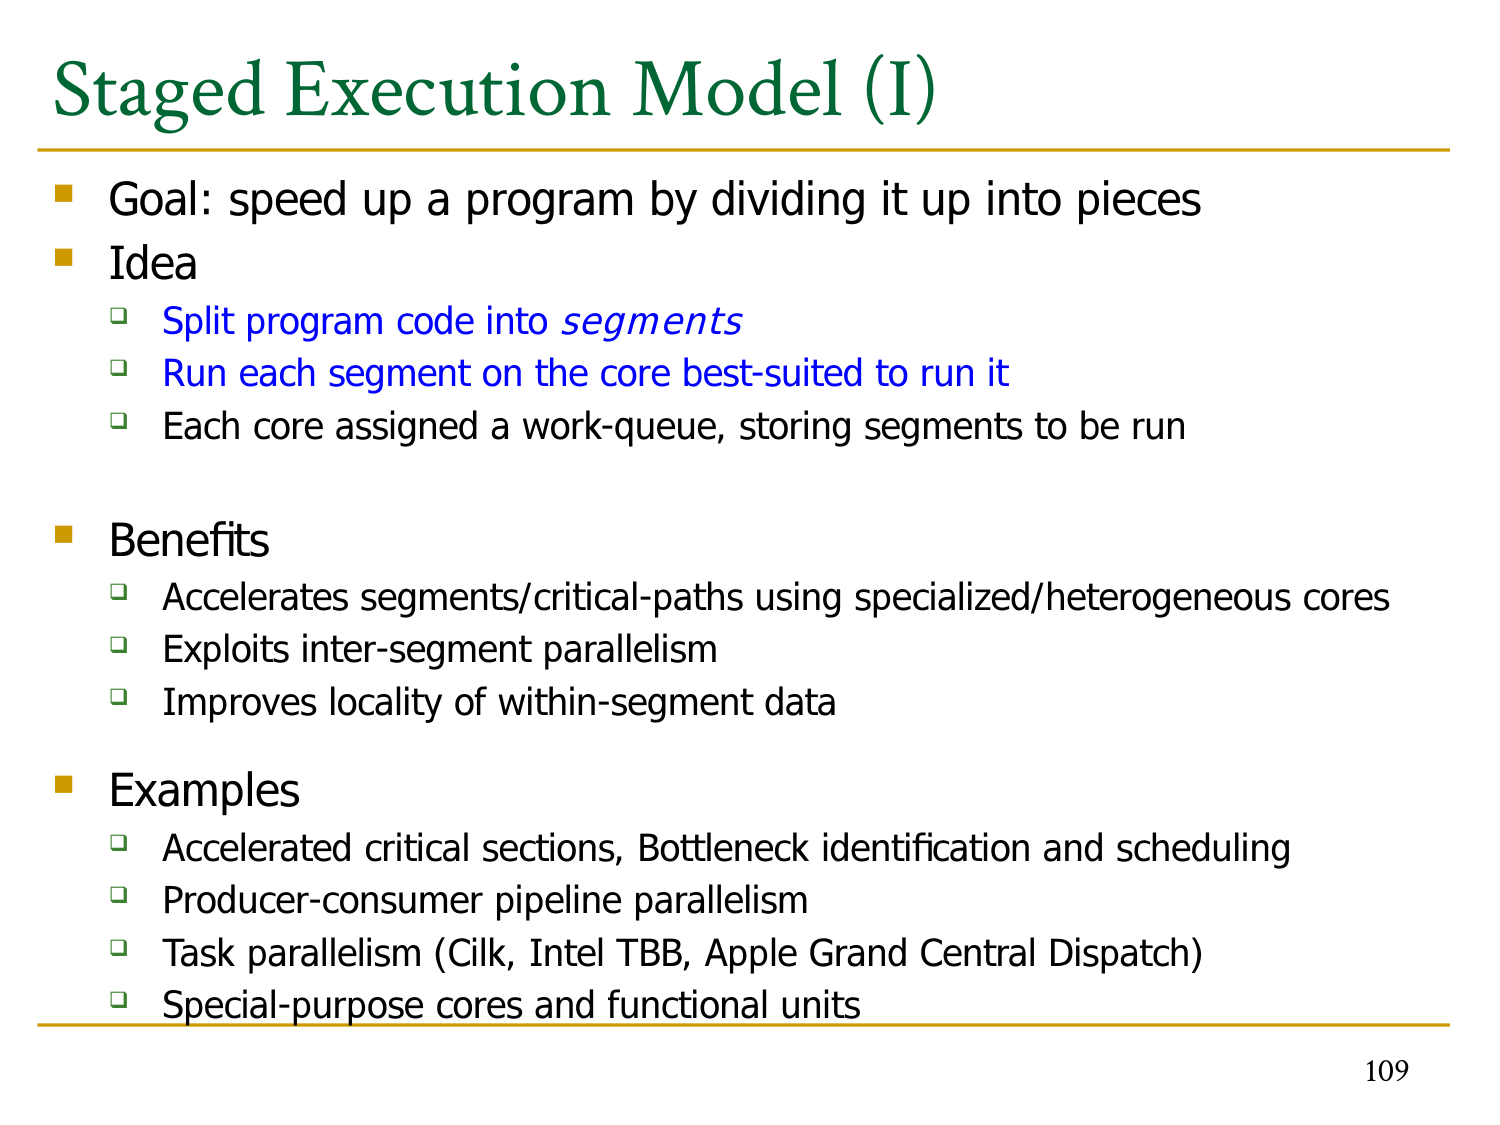

# Staged Execution Model (I)
Goal: speed up a program by dividing it up into pieces
Idea
Split program code into segments
Run each segment on the core best-suited to run it
Each core assigned a work-queue, storing segments to be run

Benefits
Accelerates segments/critical-paths using specialized/heterogeneous cores
Exploits inter-segment parallelism
Improves locality of within-segment data

Examples
Accelerated critical sections, Bottleneck identification and scheduling
Producer-consumer pipeline parallelism
Task parallelism (Cilk, Intel TBB, Apple Grand Central Dispatch)
Special-purpose cores and functional units
109